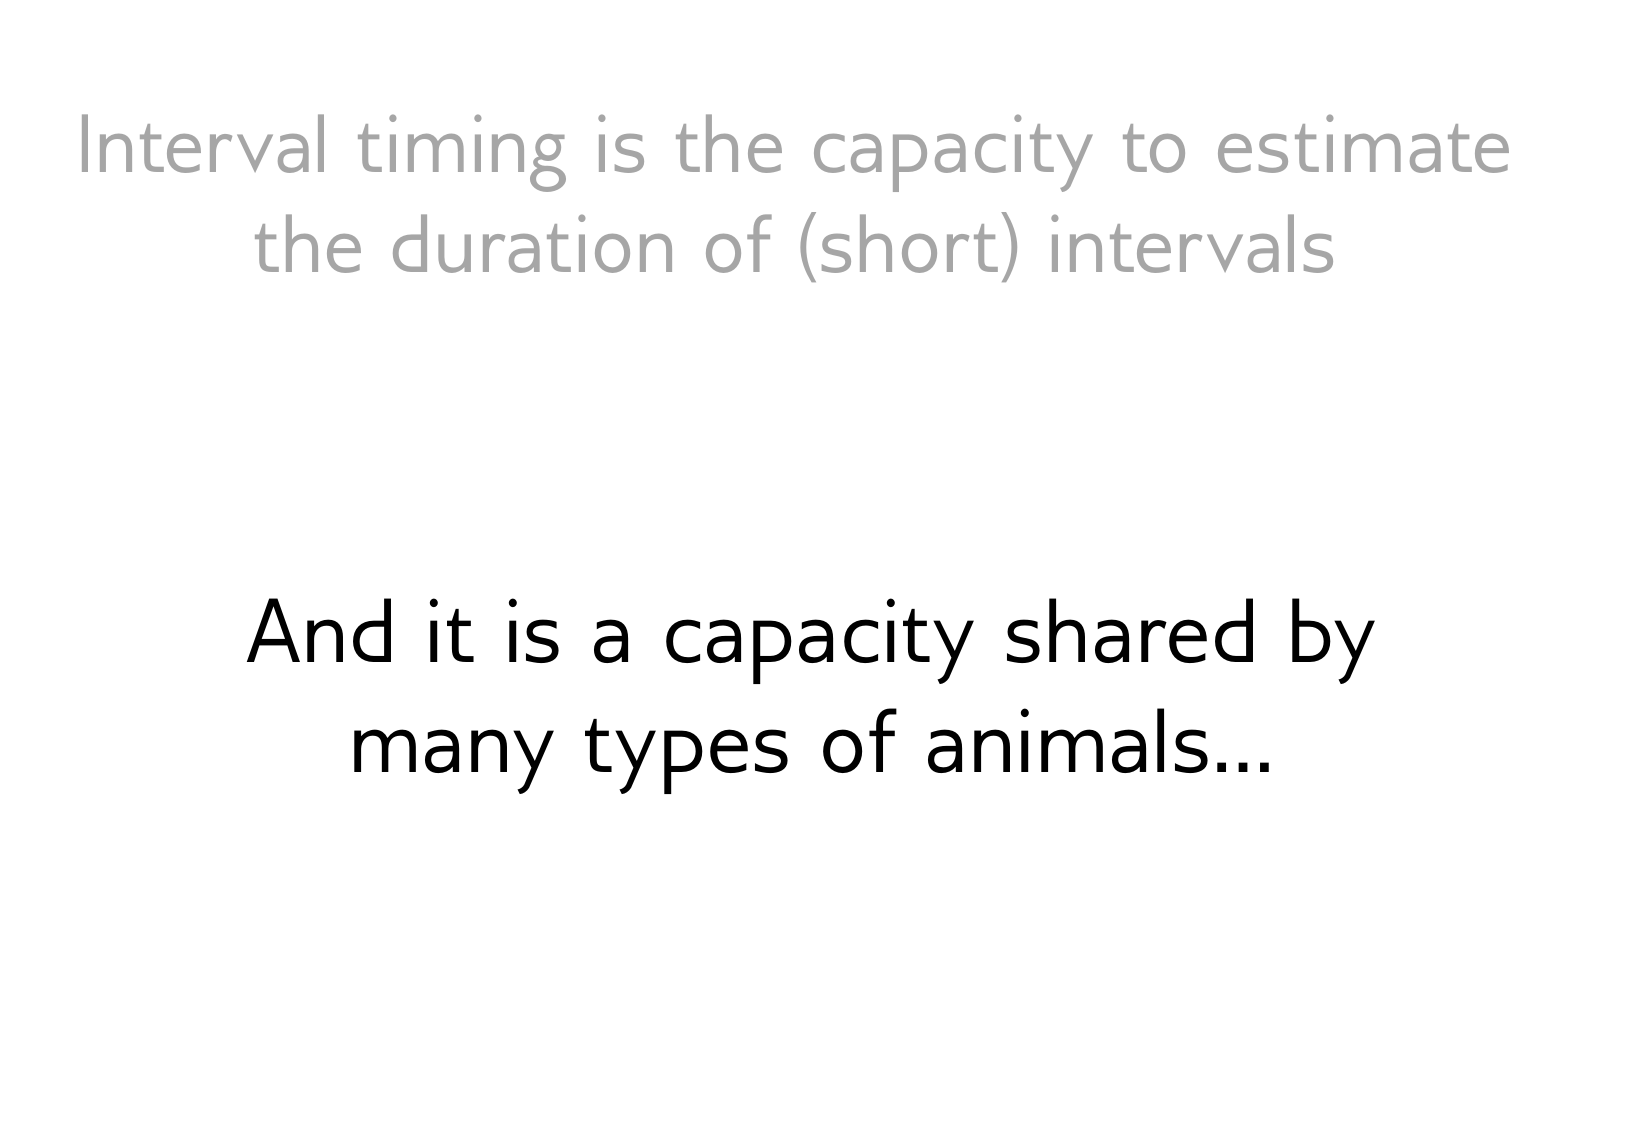

Interval timing is the capacity to estimate the duration of (short) intervals
# And it is a capacity shared by many types of animals…